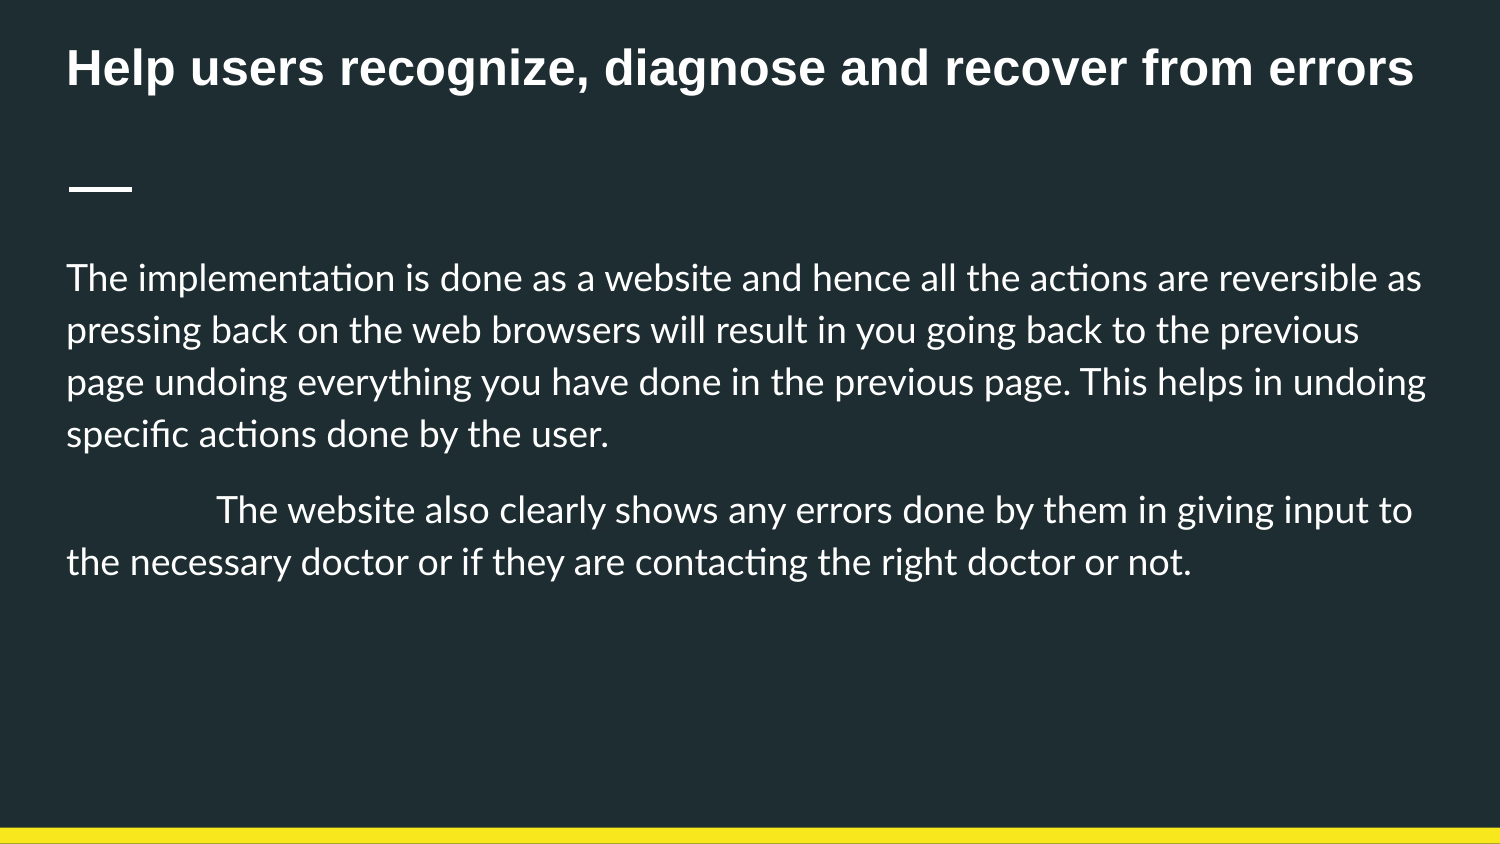

# Help users recognize, diagnose and recover from errors
The implementation is done as a website and hence all the actions are reversible as pressing back on the web browsers will result in you going back to the previous page undoing everything you have done in the previous page. This helps in undoing specific actions done by the user.
	The website also clearly shows any errors done by them in giving input to the necessary doctor or if they are contacting the right doctor or not.